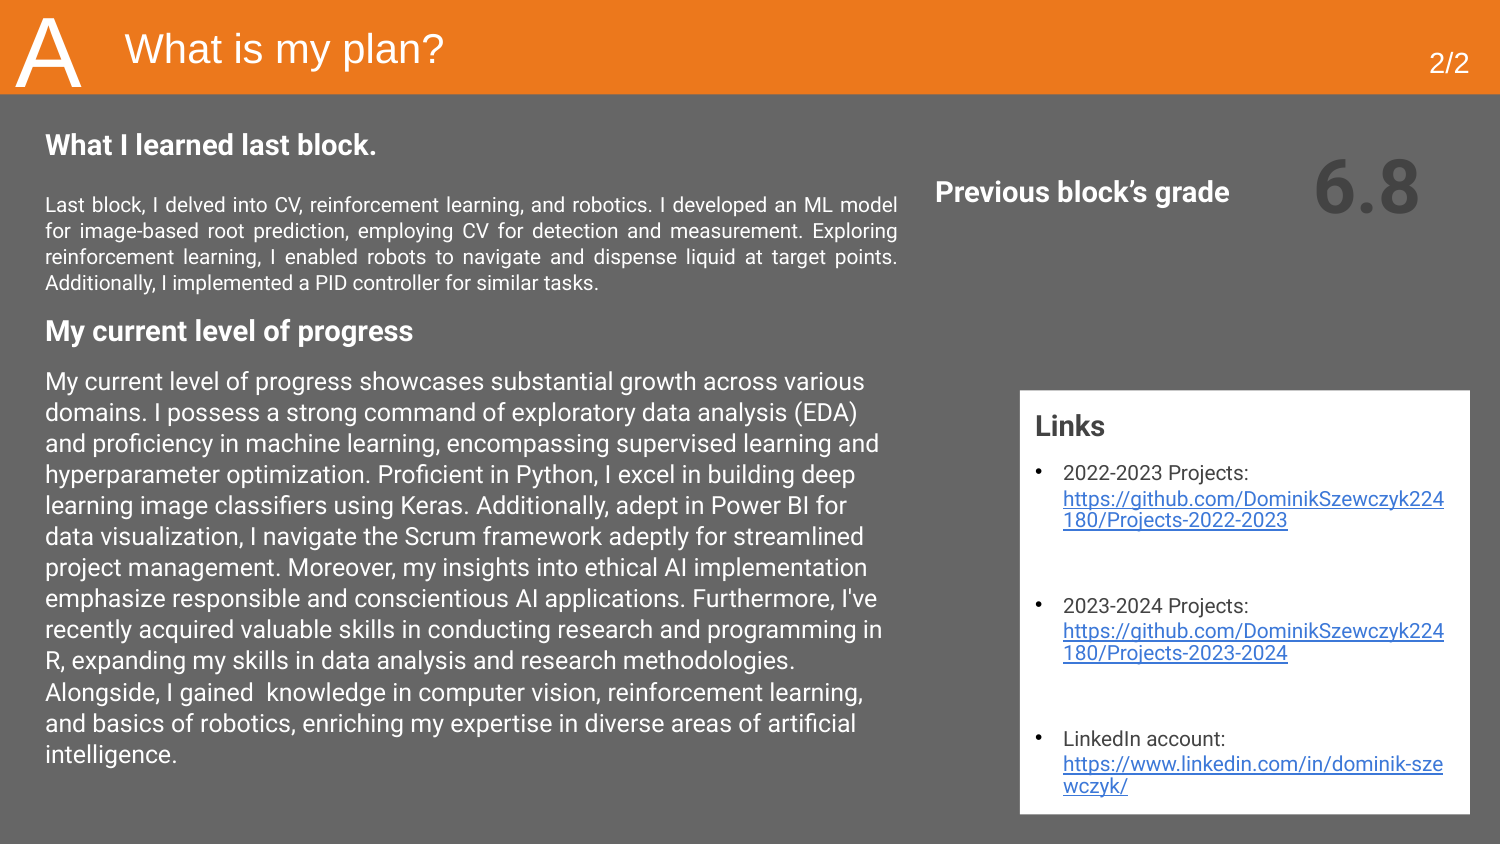

A
# What is my plan?
2/2
What I learned last block.
6.8
 Previous block’s grade
Last block, I delved into CV, reinforcement learning, and robotics. I developed an ML model for image-based root prediction, employing CV for detection and measurement. Exploring reinforcement learning, I enabled robots to navigate and dispense liquid at target points. Additionally, I implemented a PID controller for similar tasks.
My current level of progress
My current level of progress showcases substantial growth across various domains. I possess a strong command of exploratory data analysis (EDA) and proficiency in machine learning, encompassing supervised learning and hyperparameter optimization. Proficient in Python, I excel in building deep learning image classifiers using Keras. Additionally, adept in Power BI for data visualization, I navigate the Scrum framework adeptly for streamlined project management. Moreover, my insights into ethical AI implementation emphasize responsible and conscientious AI applications. Furthermore, I've recently acquired valuable skills in conducting research and programming in R, expanding my skills in data analysis and research methodologies. Alongside, I gained  knowledge in computer vision, reinforcement learning, and basics of robotics, enriching my expertise in diverse areas of artificial intelligence.
Links
2022-2023 Projects: https://github.com/DominikSzewczyk224180/Projects-2022-2023
2023-2024 Projects: https://github.com/DominikSzewczyk224180/Projects-2023-2024
LinkedIn account: https://www.linkedin.com/in/dominik-szewczyk/